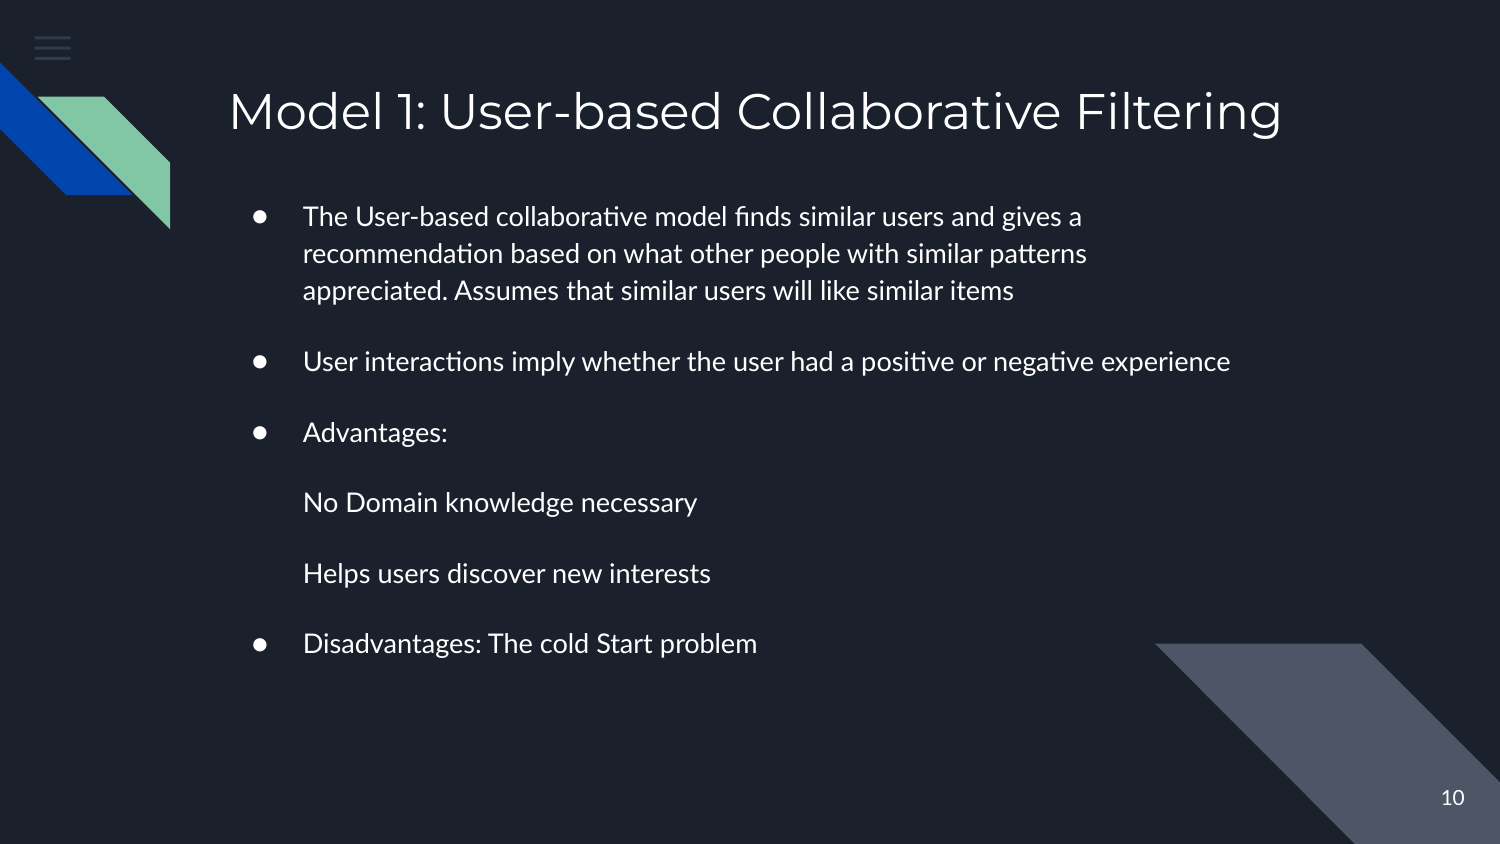

# Model 1: User-based Collaborative Filtering
The User-based collaborative model finds similar users and gives a recommendation based on what other people with similar patterns appreciated. Assumes that similar users will like similar items
User interactions imply whether the user had a positive or negative experience
Advantages:
No Domain knowledge necessary
Helps users discover new interests
Disadvantages: The cold Start problem

10